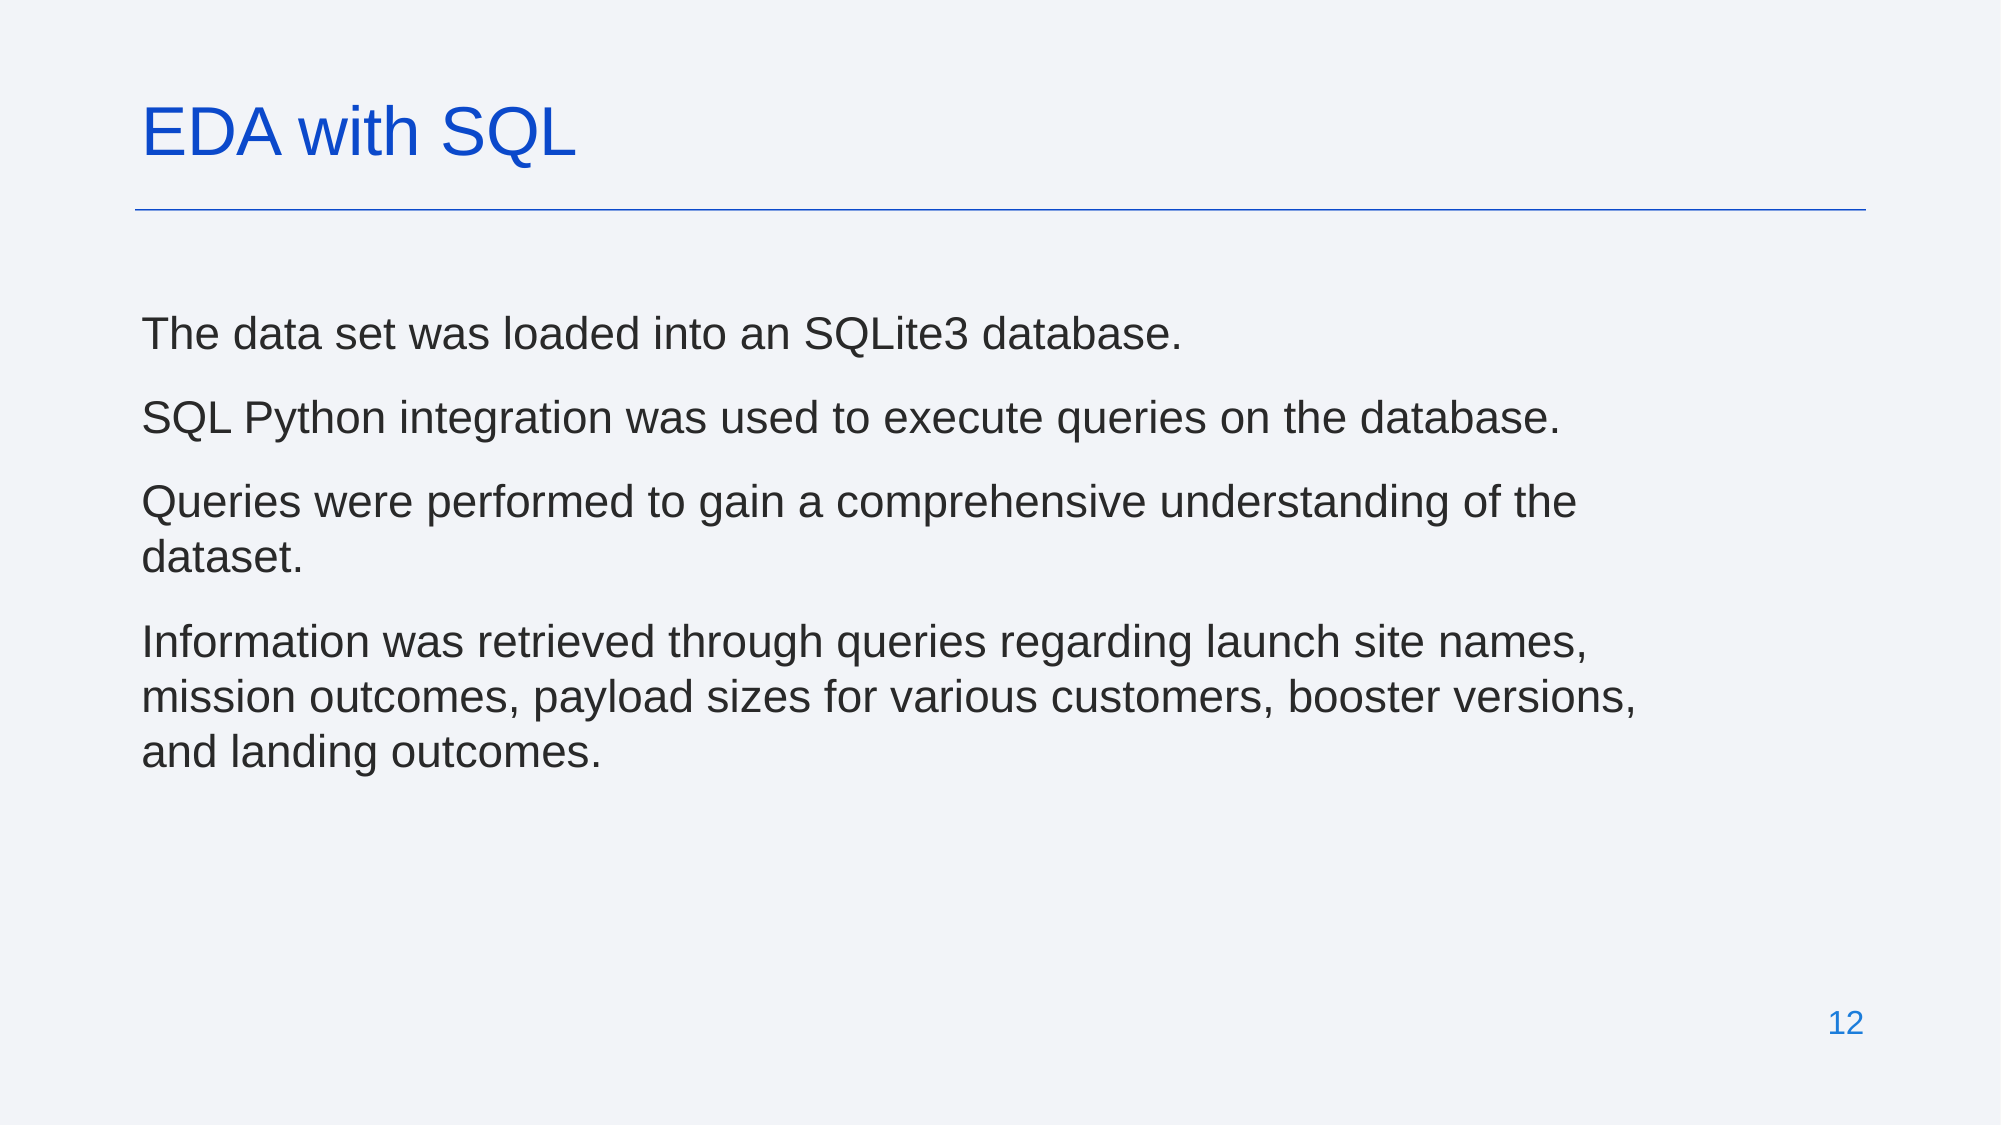

EDA with SQL
The data set was loaded into an SQLite3 database.
SQL Python integration was used to execute queries on the database.
Queries were performed to gain a comprehensive understanding of the dataset.
Information was retrieved through queries regarding launch site names, mission outcomes, payload sizes for various customers, booster versions, and landing outcomes.

12